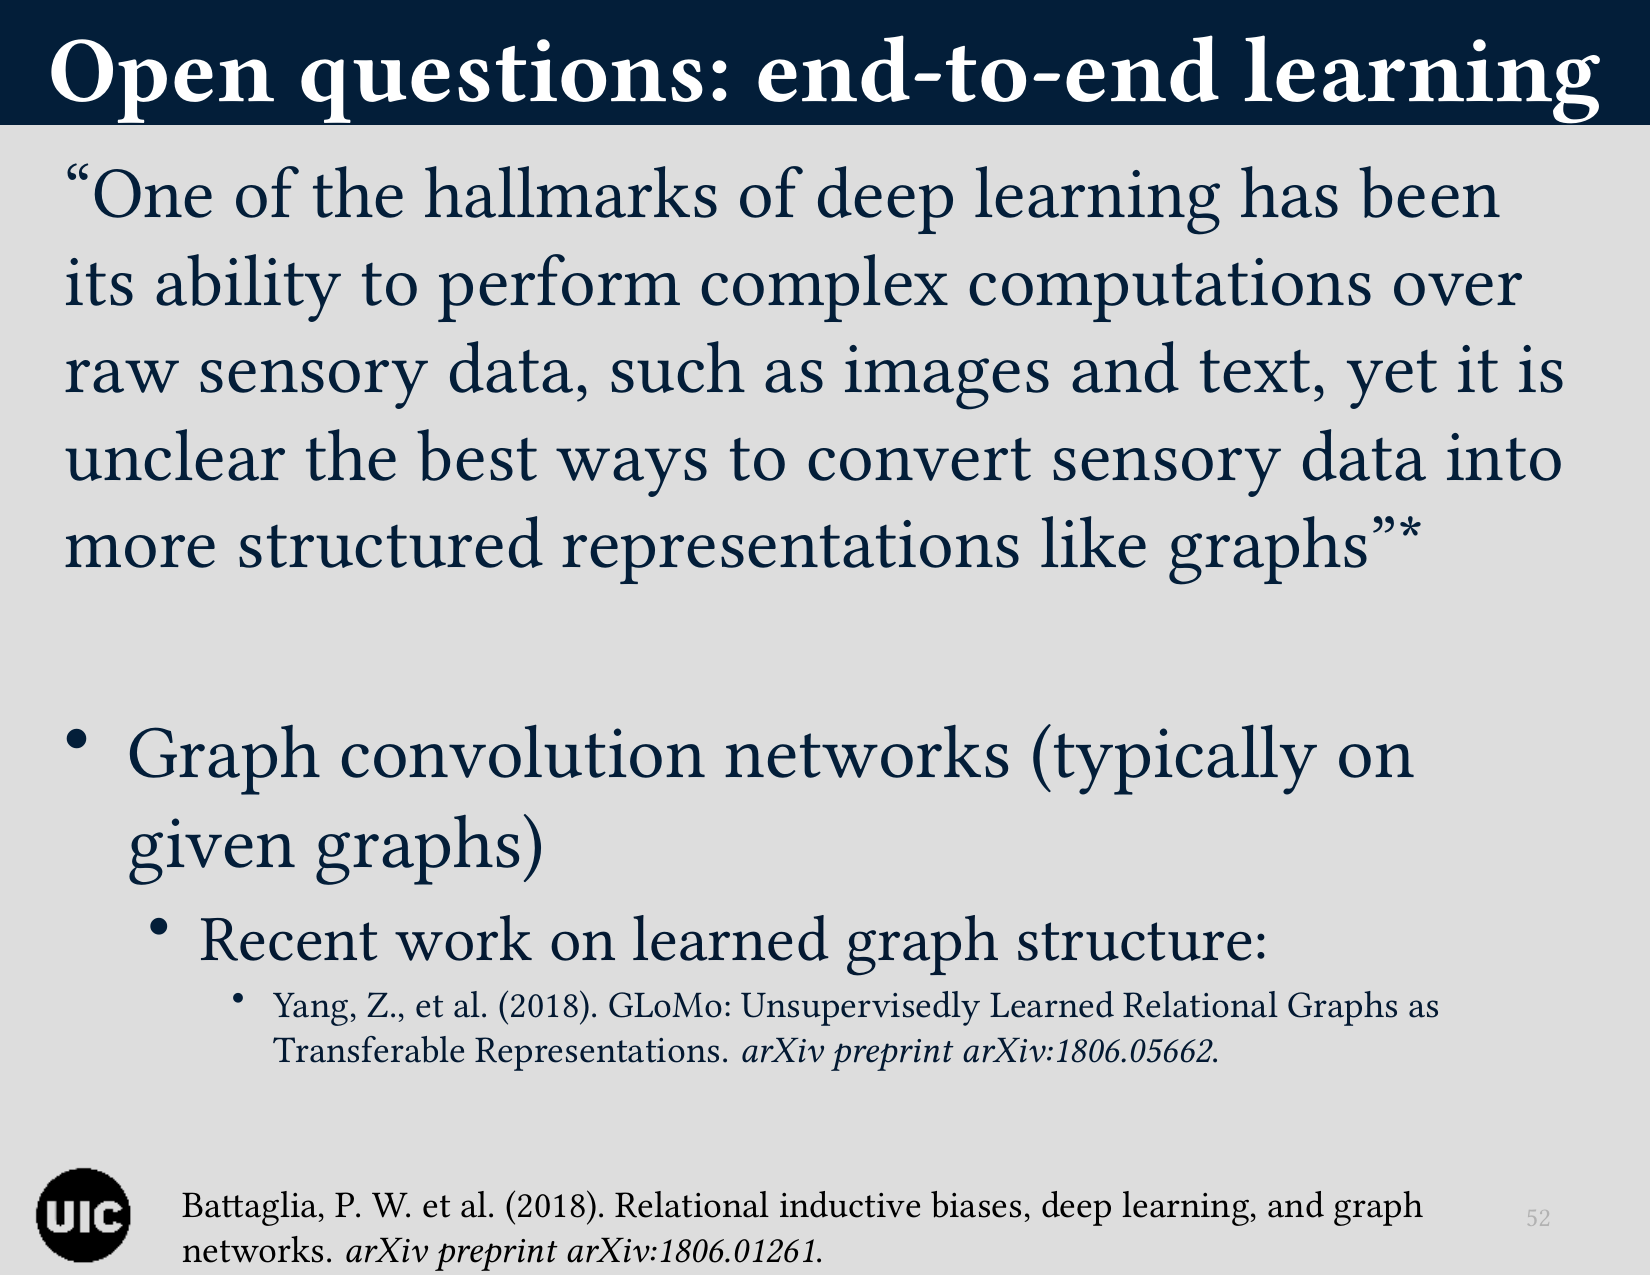

# Open questions: end-to-end learning
“One of the hallmarks of deep learning has been its ability to perform complex computations over raw sensory data, such as images and text, yet it is unclear the best ways to convert sensory data into more structured representations like graphs”*

Graph convolution networks (typically on given graphs)
Recent work on learned graph structure:
Yang, Z., et al. (2018). GLoMo: Unsupervisedly Learned Relational Graphs as Transferable Representations. arXiv preprint arXiv:1806.05662.
Battaglia, P. W. et al. (2018). Relational inductive biases, deep learning, and graph networks. arXiv preprint arXiv:1806.01261.
52